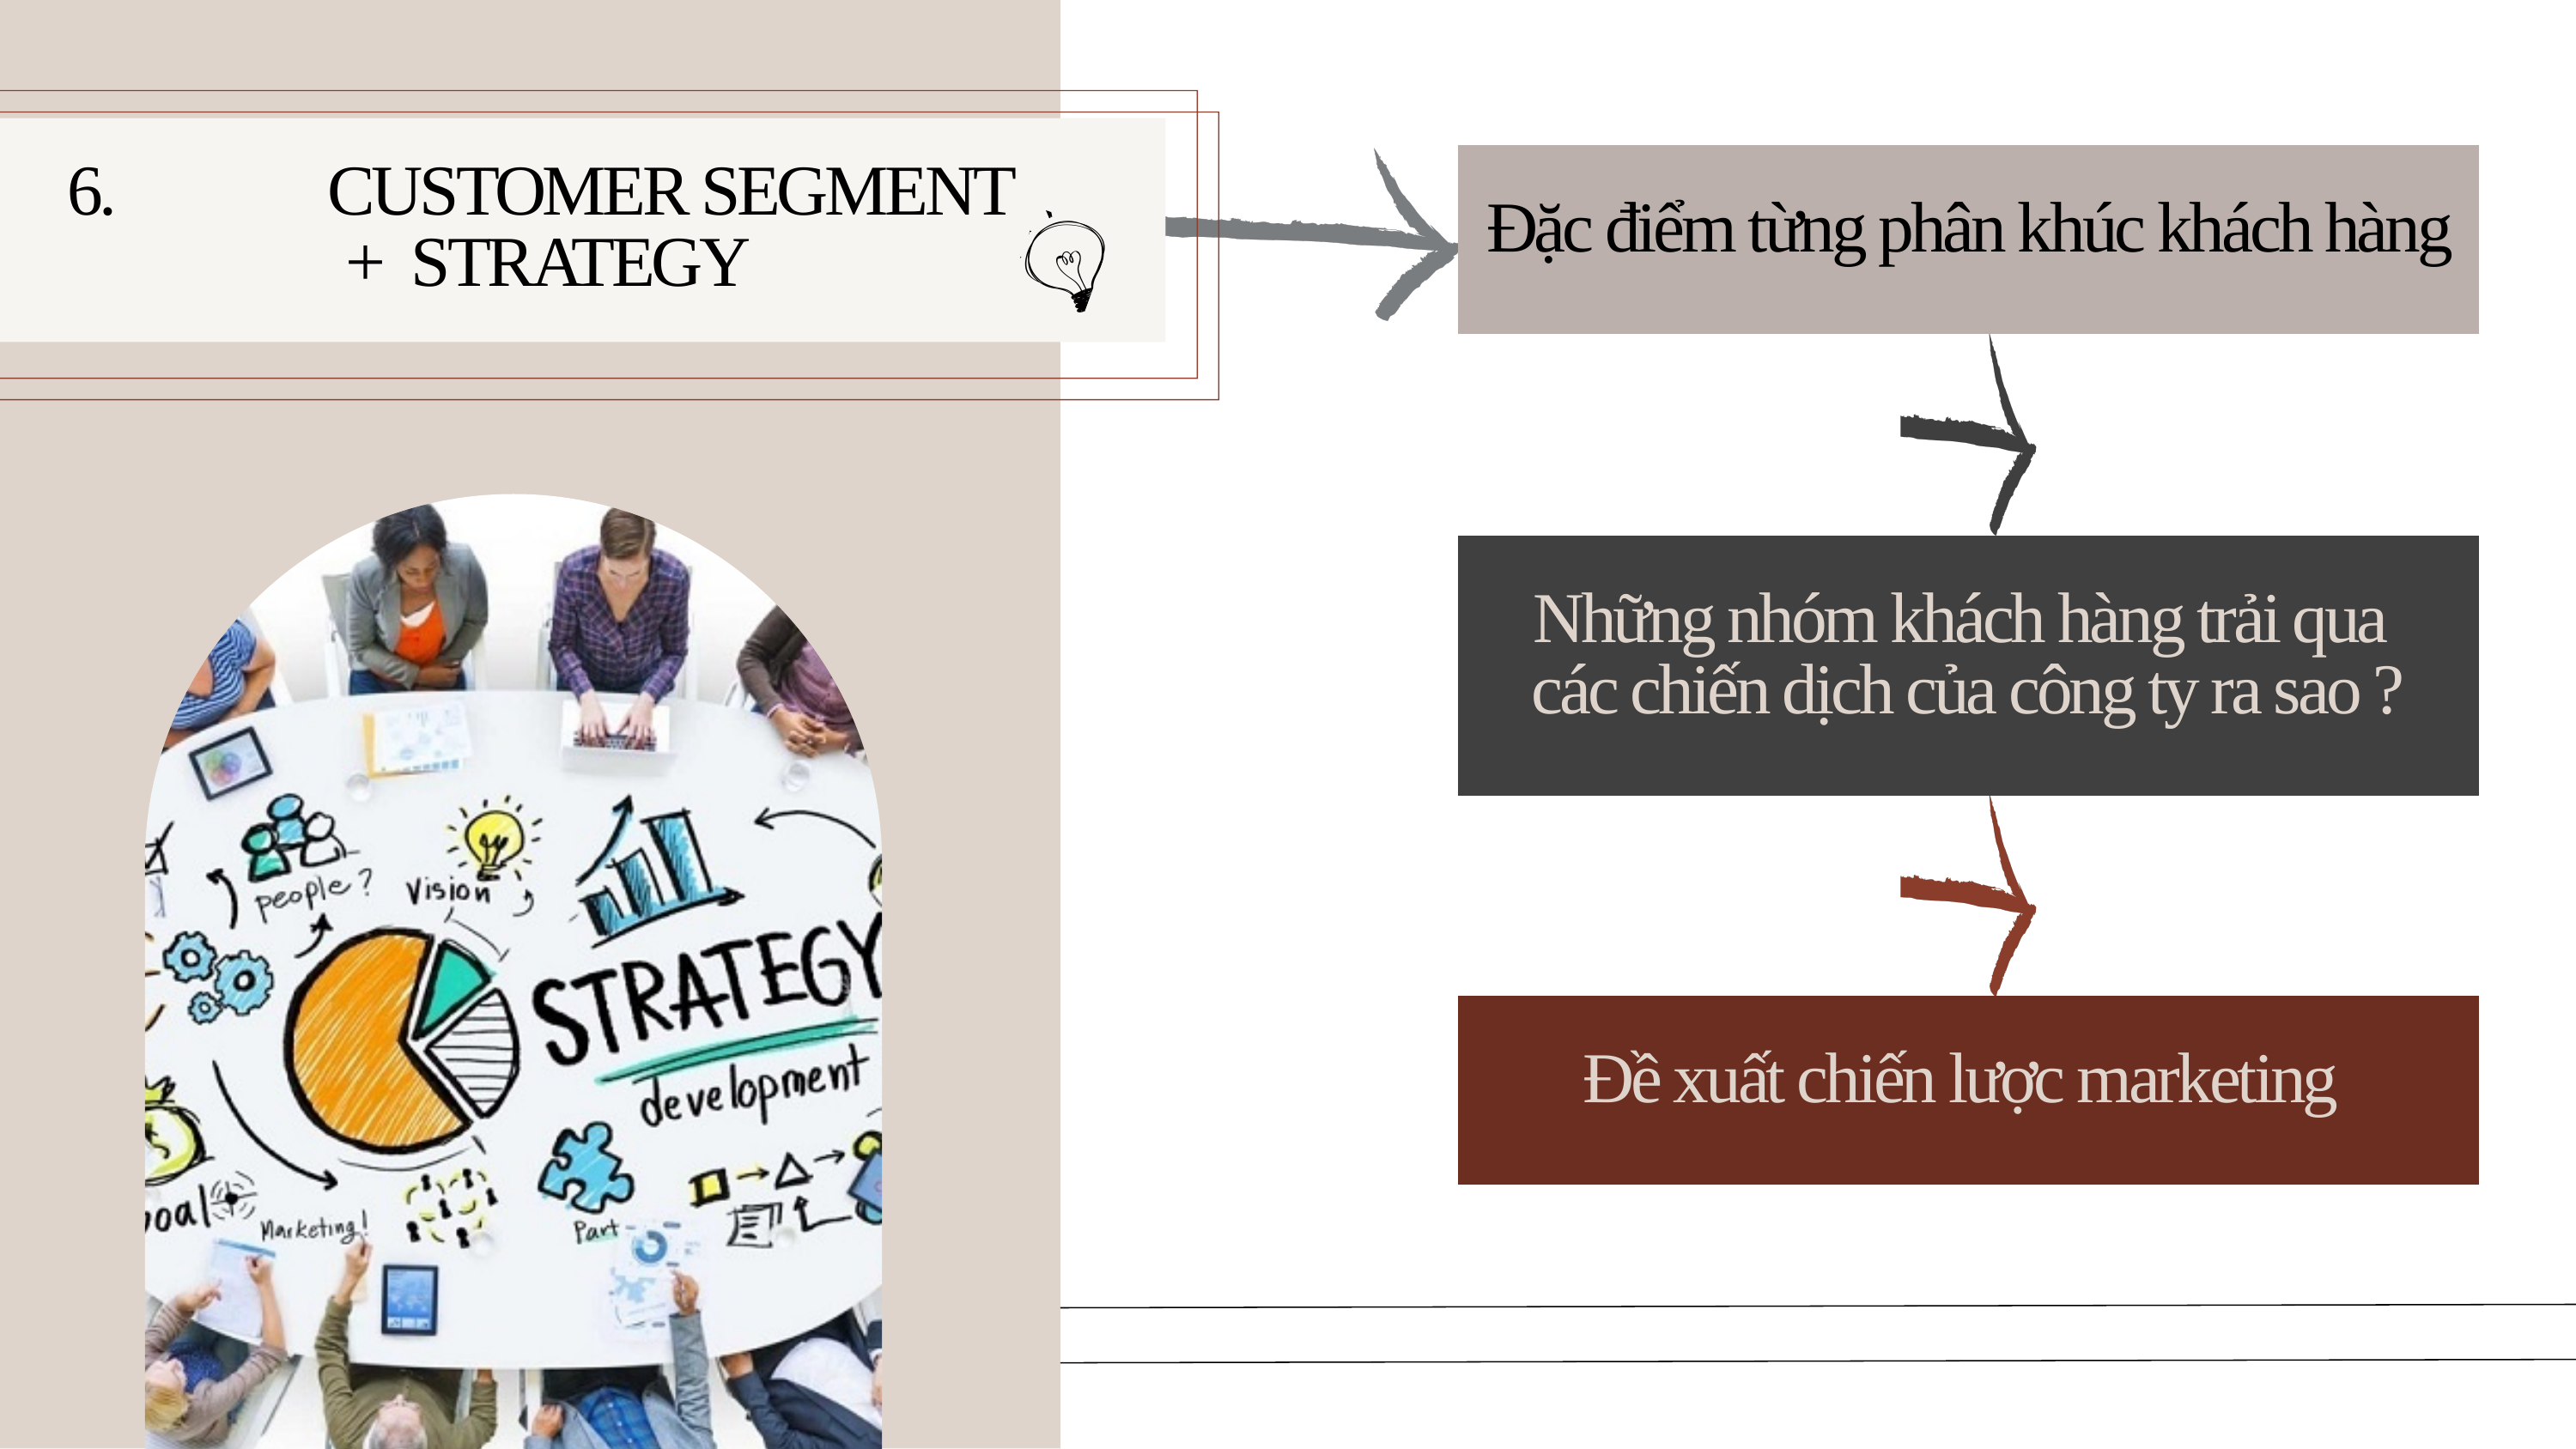

6.               CUSTOMER SEGMENT
+  STRATEGY

Đặc điểm từng phân khúc khách hàng

Những nhóm khách hàng trải qua
các chiến dịch của công ty ra sao ?

Đề xuất chiến lược marketing